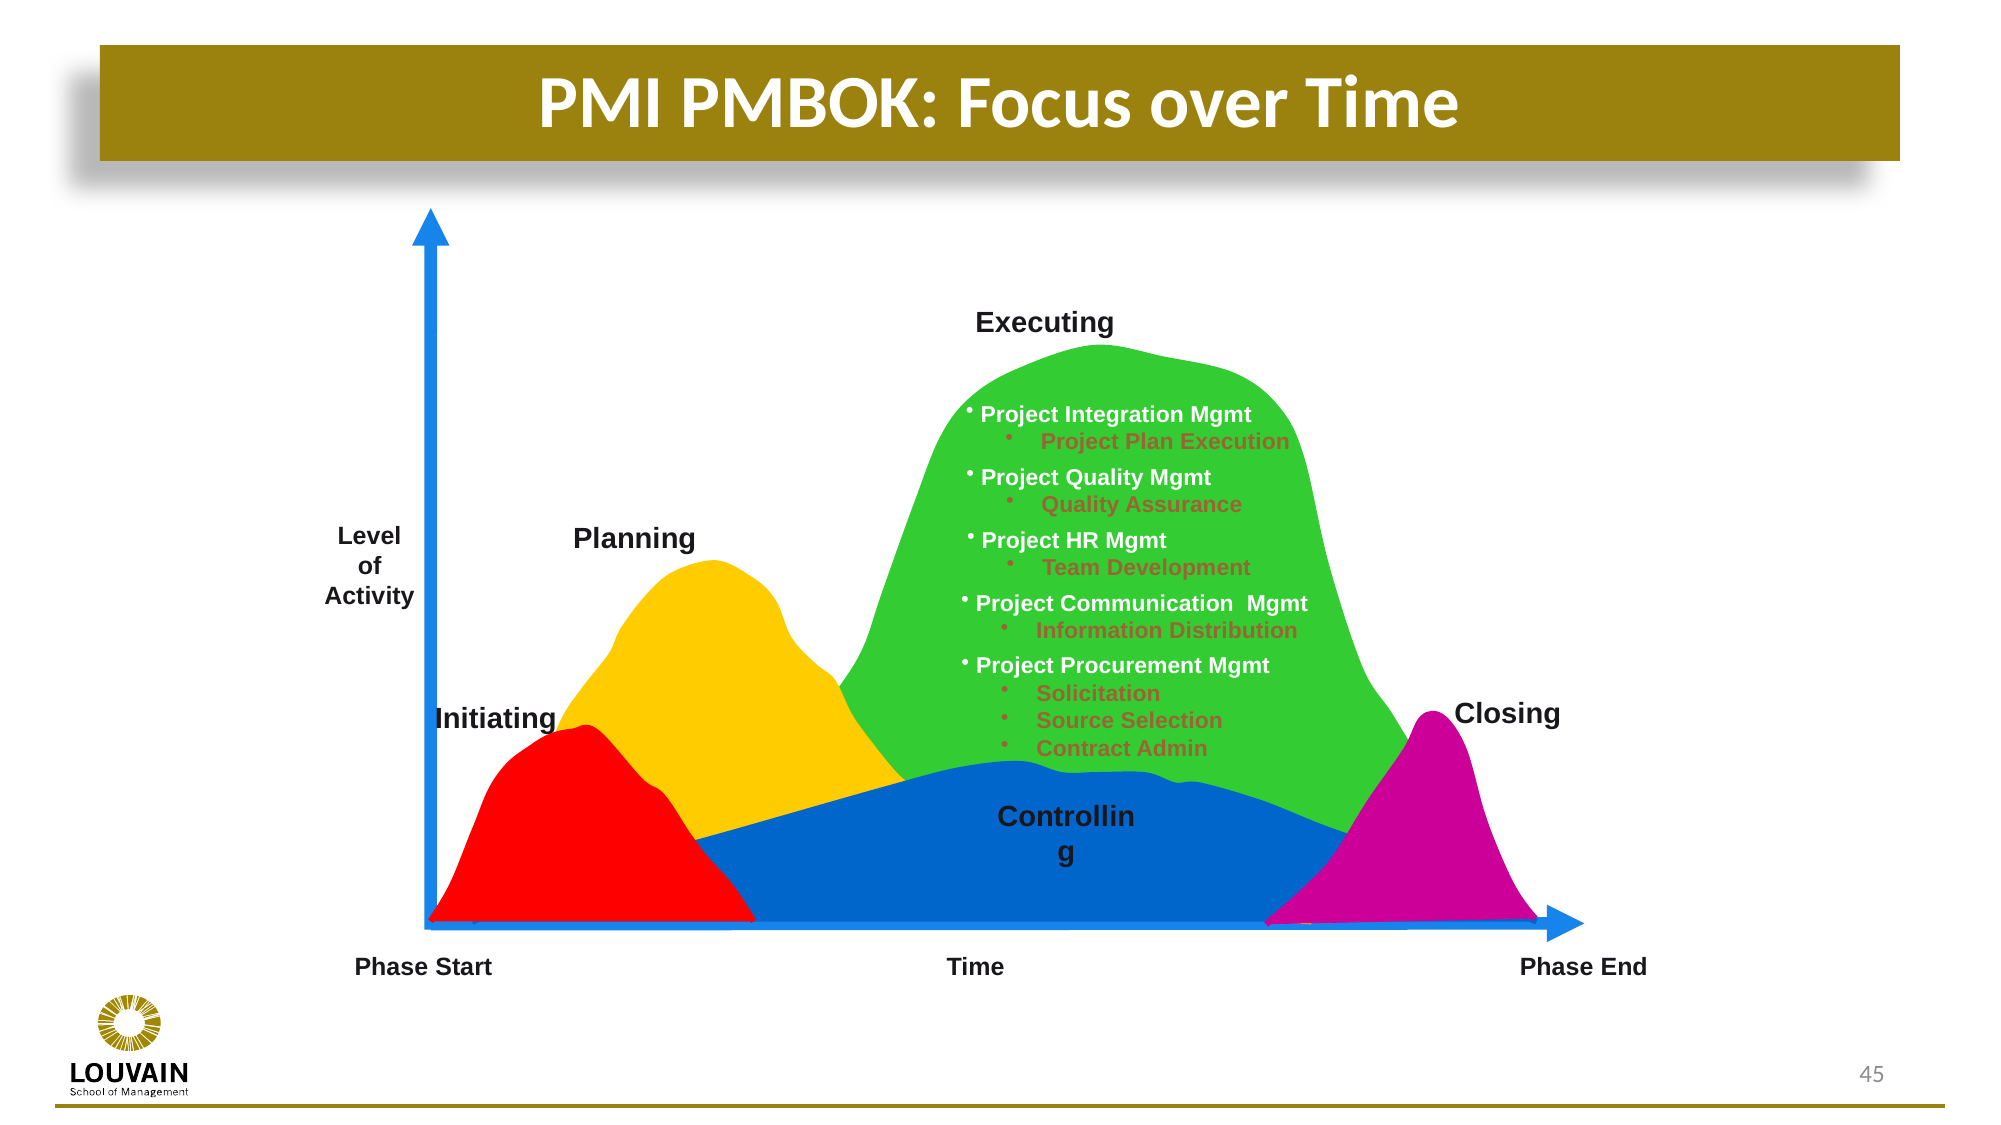

# PMI PMBOK: Focus over Time

Executing

Level
of
Activity
Planning

Closing

Initiating

Controlling

Phase Start
Time
Phase End
 Project Integration Mgmt
Project Plan Execution
 Project Quality Mgmt
Quality Assurance
 Project HR Mgmt
Team Development
 Project Communication  Mgmt
Information Distribution
 Project Procurement Mgmt
Solicitation
Source Selection
Contract Admin
PMBOK® Guide 2000, Project Management Institute, Inc.
45